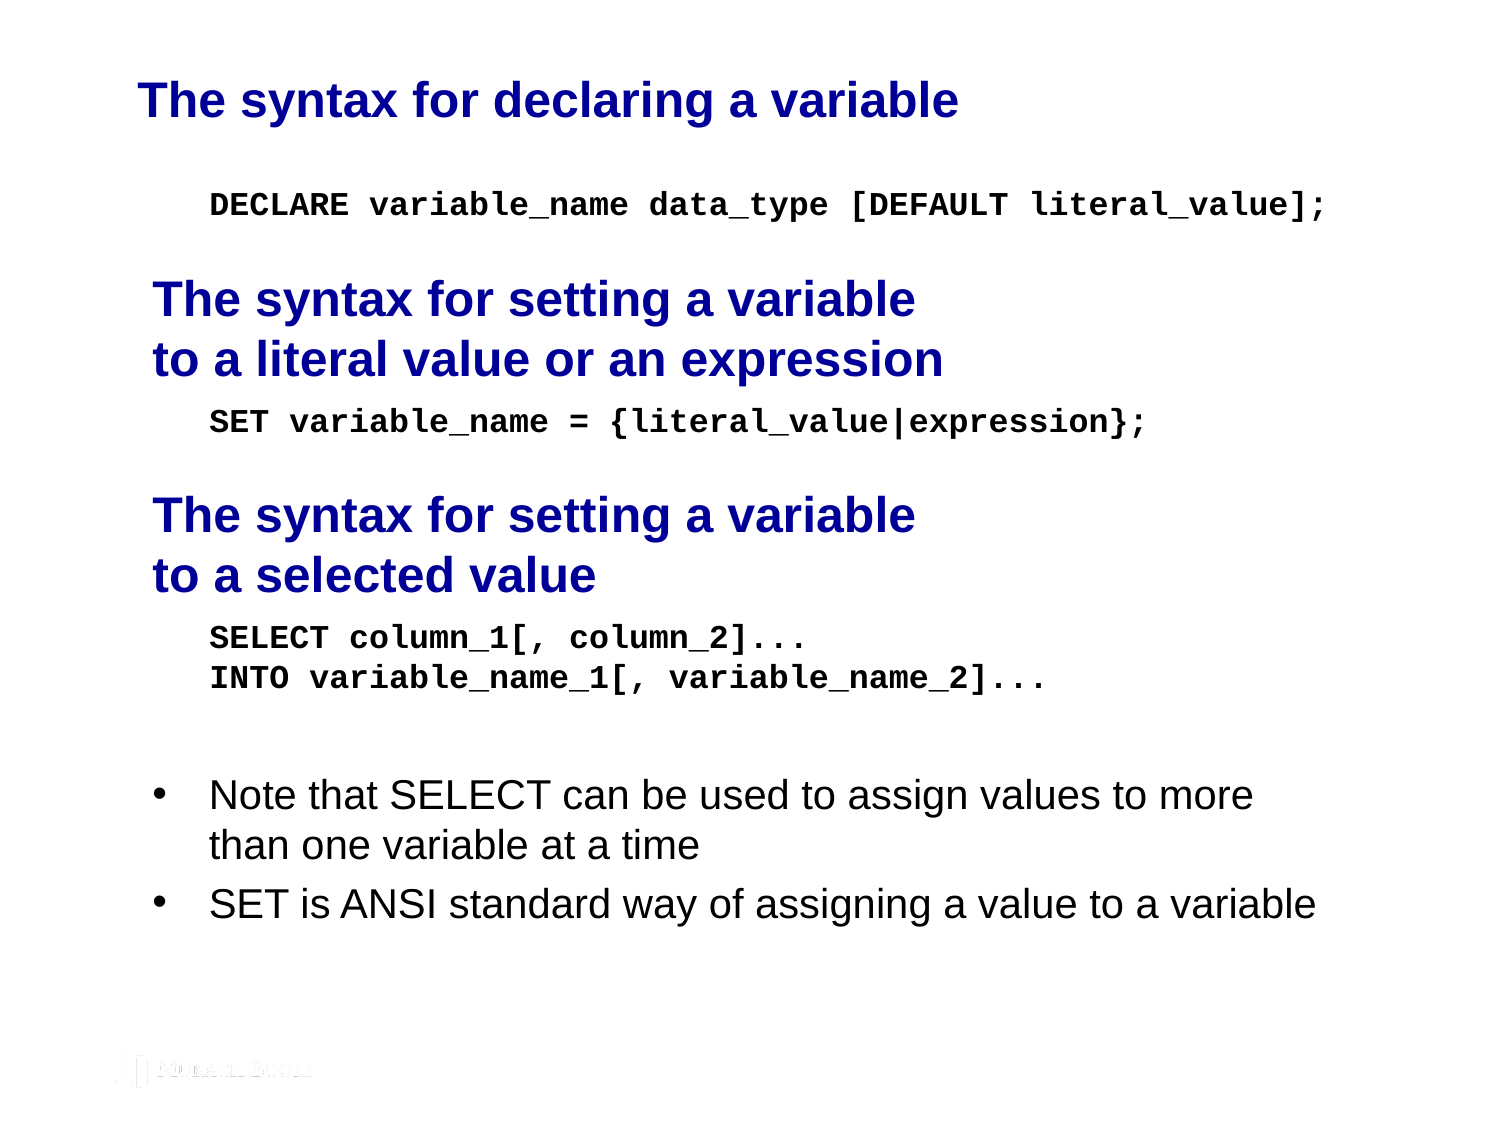

# The syntax for declaring a variable
DECLARE variable_name data_type [DEFAULT literal_value];
The syntax for setting a variable
to a literal value or an expression
SET variable_name = {literal_value|expression};
The syntax for setting a variable
to a selected value
SELECT column_1[, column_2]...
INTO variable_name_1[, variable_name_2]...

Note that SELECT can be used to assign values to more than one variable at a time
SET is ANSI standard way of assigning a value to a variable
© 2019, Mike Murach & Associates, Inc.
Murach’s MySQL 3rd Edition

C13, Slide 129